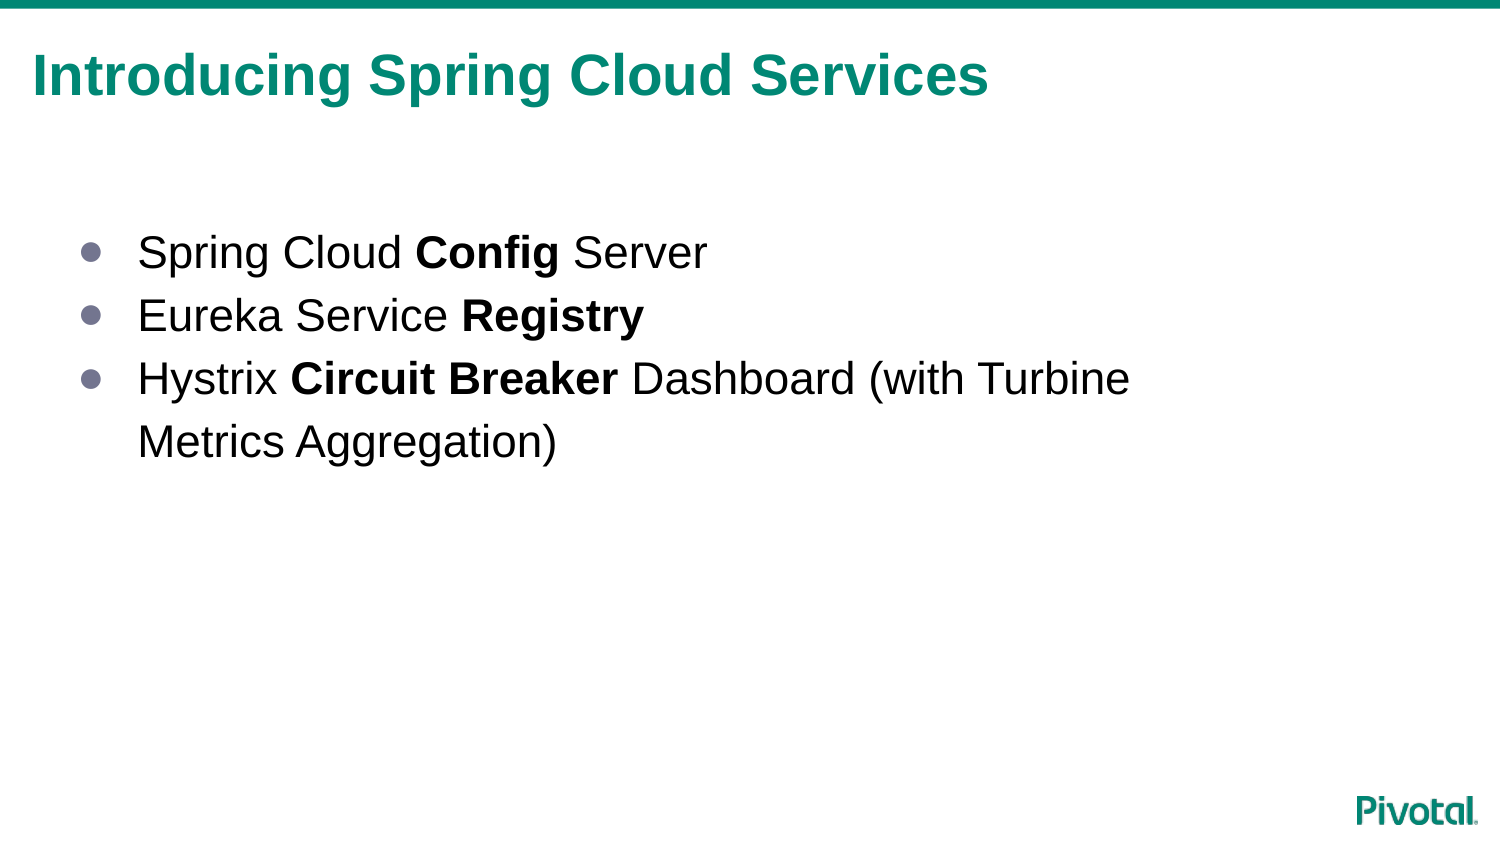

# Introducing Spring Cloud Services

Spring Cloud Config Server
Eureka Service Registry
Hystrix Circuit Breaker Dashboard (with Turbine Metrics Aggregation)